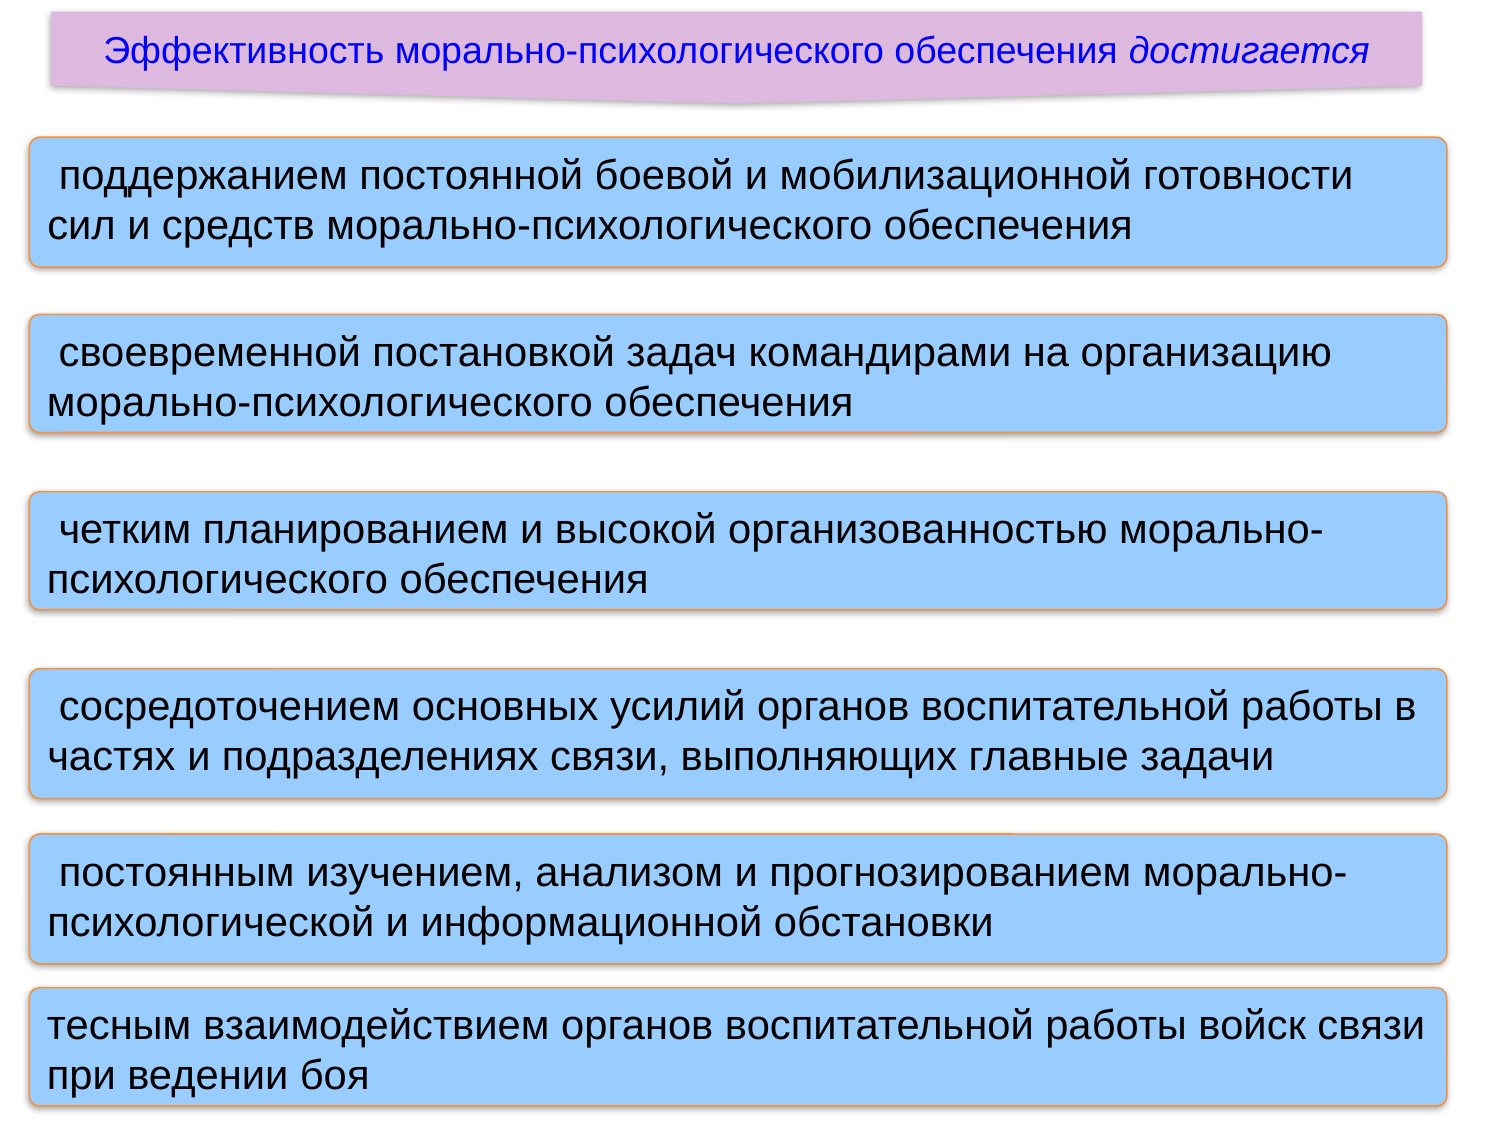

Эффективность морально-психологического обеспечения достигается
 поддержанием постоянной боевой и мобилизационной готовности сил и средств морально-психологического обеспечения
 своевременной постановкой задач командирами на организацию морально-психологического обеспечения
 четким планированием и высокой организованностью морально-психологического обеспечения
 сосредоточением основных усилий органов воспитательной работы в частях и подразделениях связи, выполняющих главные задачи
 постоянным изучением, анализом и прогнозированием морально-психологической и информационной обстановки
тесным взаимодействием органов воспитательной работы войск связи при ведении боя